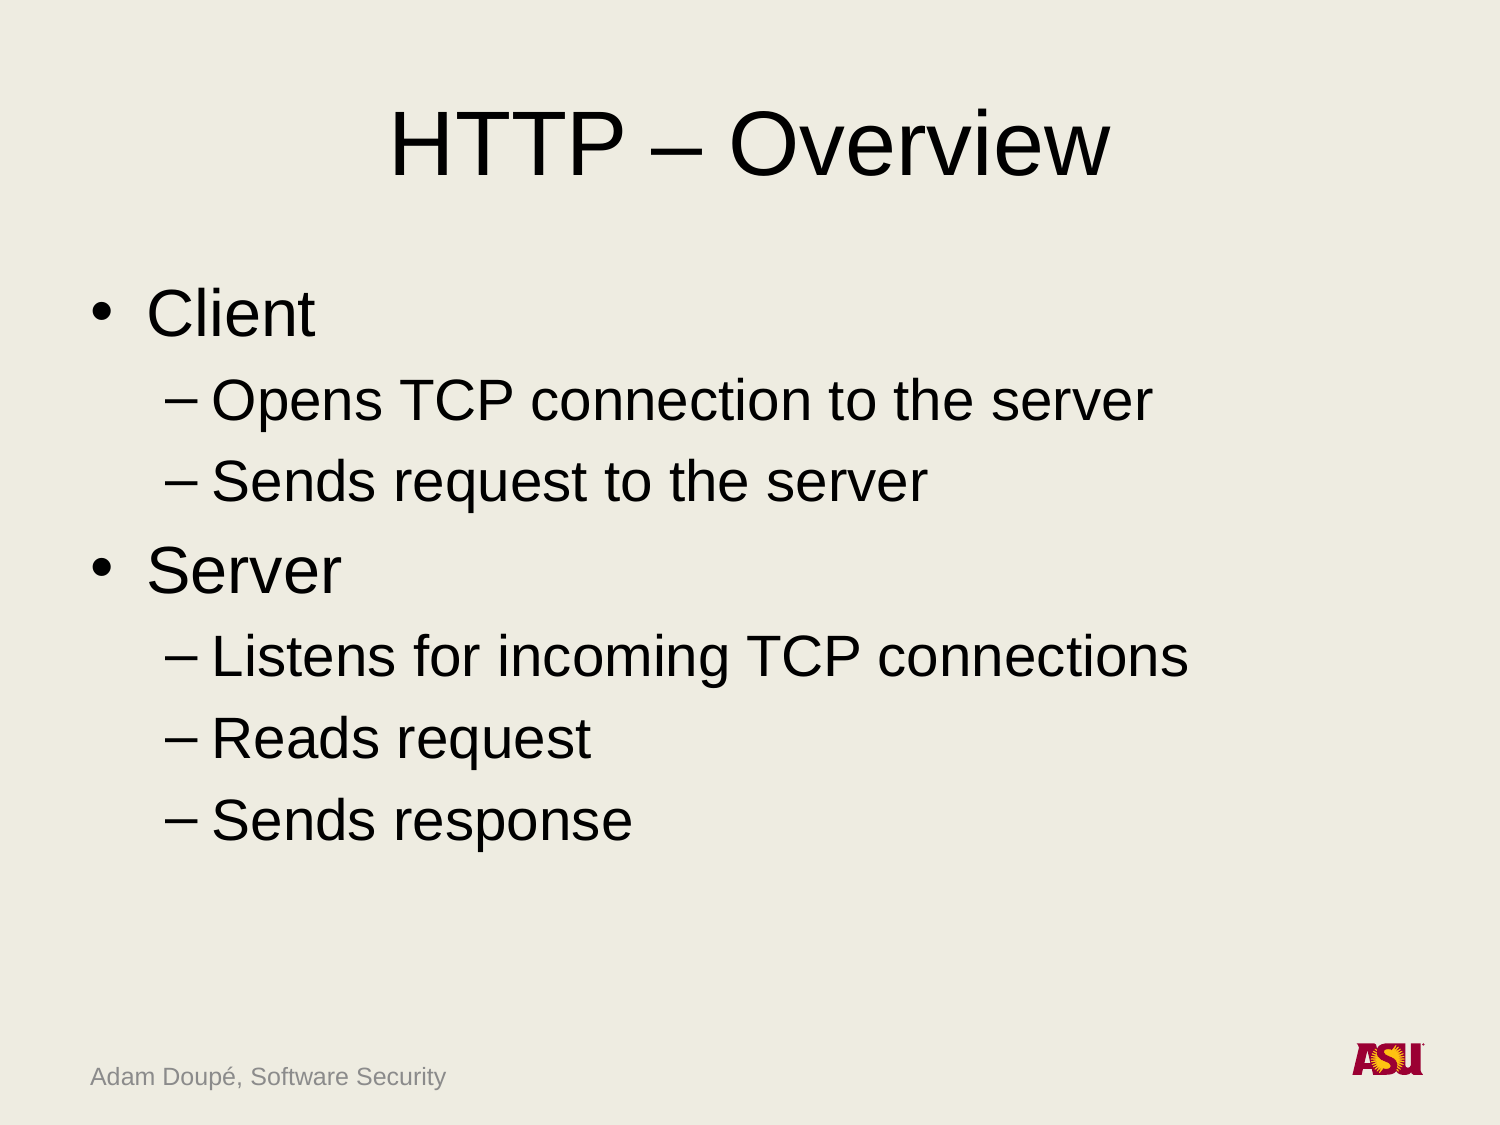

# HTTP – Overview
Client
Opens TCP connection to the server
Sends request to the server
Server
Listens for incoming TCP connections
Reads request
Sends response